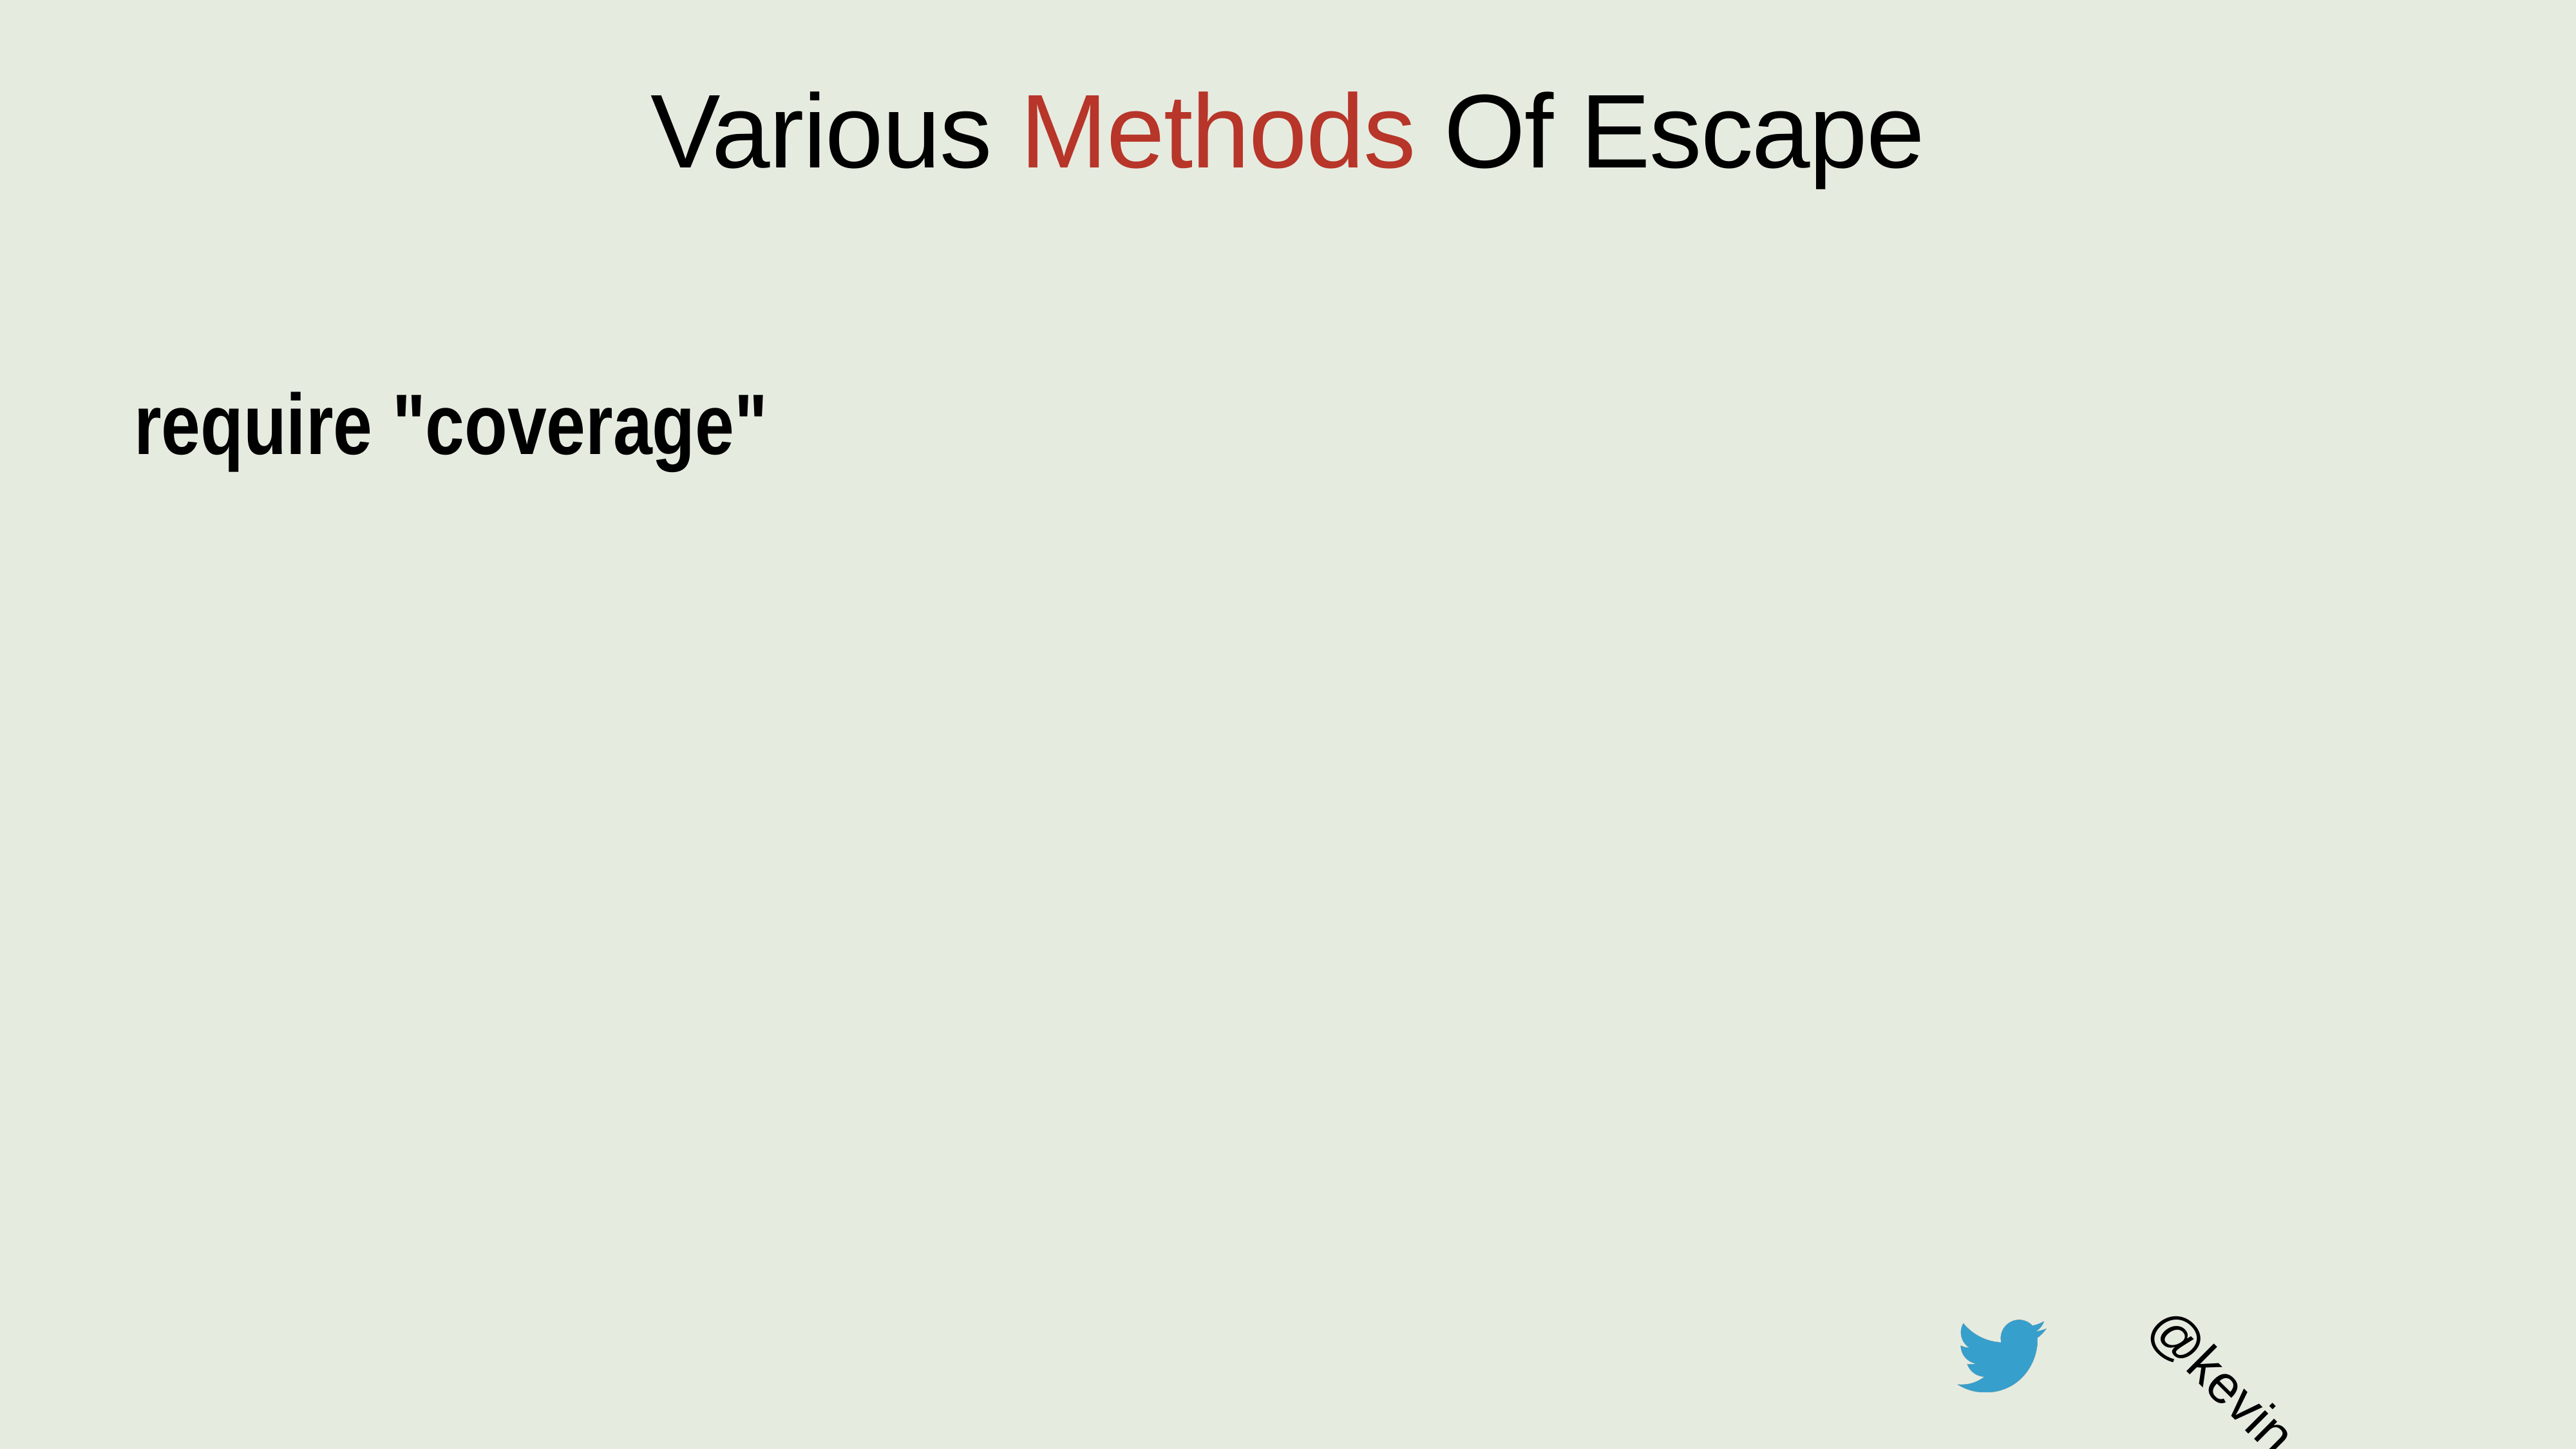

# Various Methods Of Escape
require "coverage"